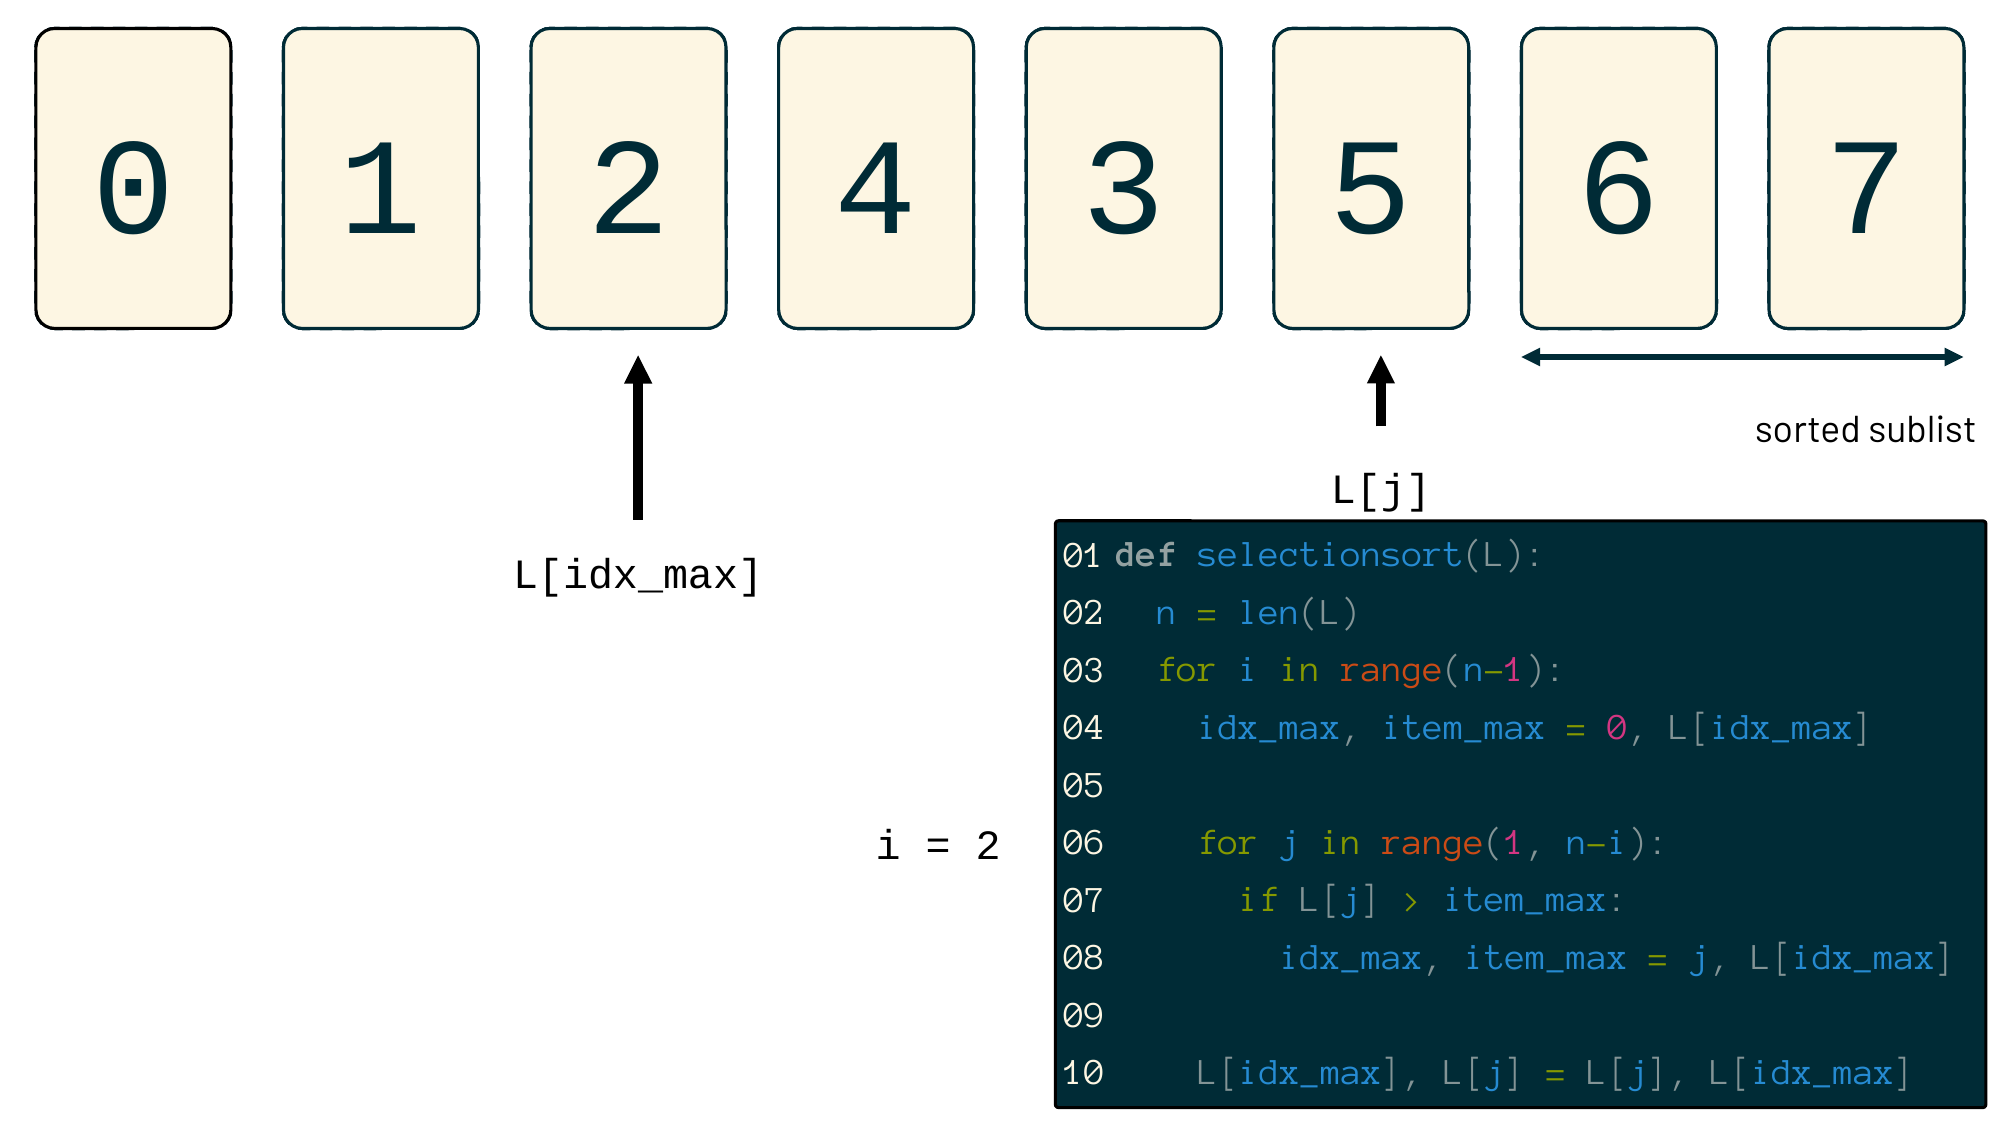

0

1

2

4

3
5

6

7
sorted sublist
L[j]
L[idx_max]
i = 2